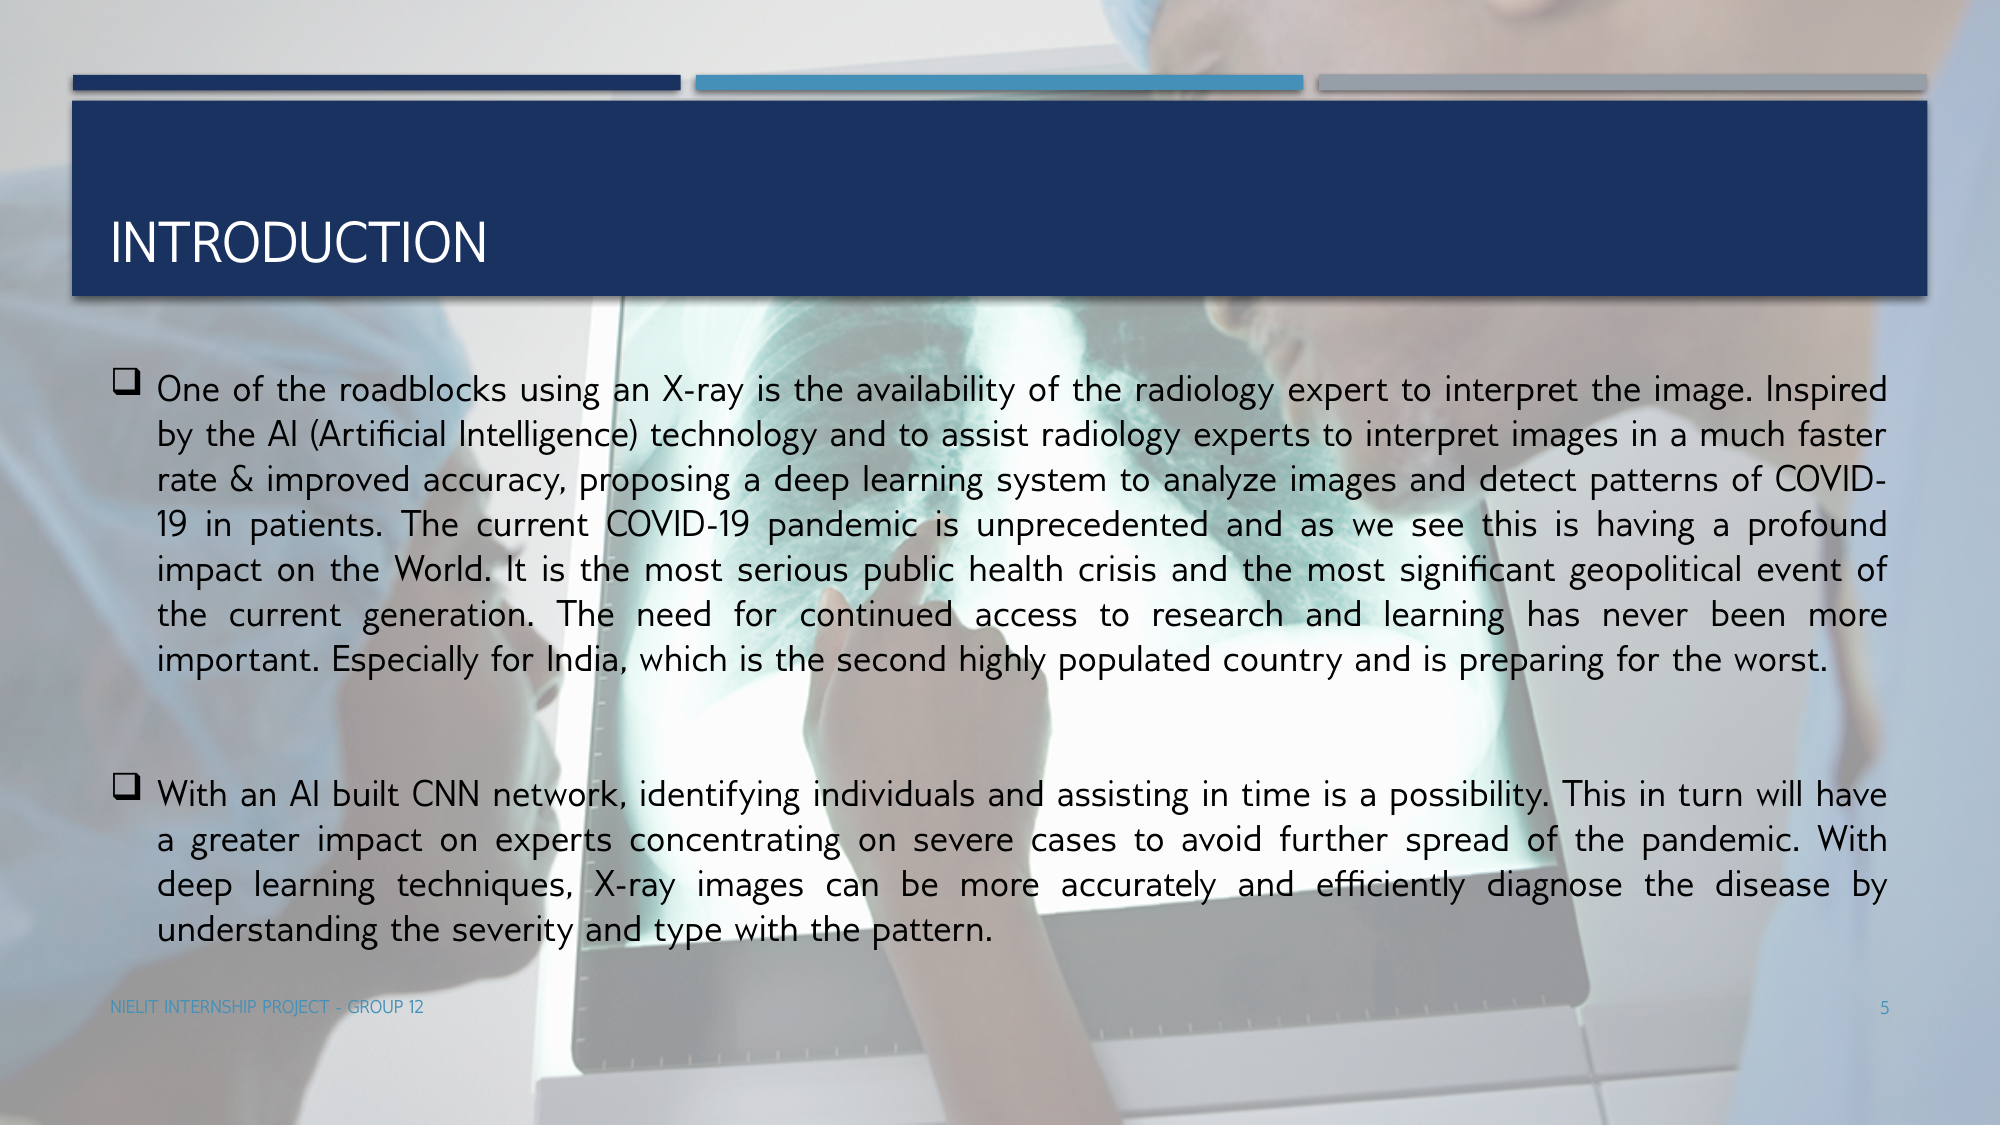

# introduction
One of the roadblocks using an X-ray is the availability of the radiology expert to interpret the image. Inspired by the AI (Artificial Intelligence) technology and to assist radiology experts to interpret images in a much faster rate & improved accuracy, proposing a deep learning system to analyze images and detect patterns of COVID-19 in patients. The current COVID-19 pandemic is unprecedented and as we see this is having a profound impact on the World. It is the most serious public health crisis and the most significant geopolitical event of the current generation. The need for continued access to research and learning has never been more important. Especially for India, which is the second highly populated country and is preparing for the worst.

With an AI built CNN network, identifying individuals and assisting in time is a possibility. This in turn will have a greater impact on experts concentrating on severe cases to avoid further spread of the pandemic. With deep learning techniques, X-ray images can be more accurately and efficiently diagnose the disease by understanding the severity and type with the pattern.
NIELIT Internship Project - GROUP 12
5